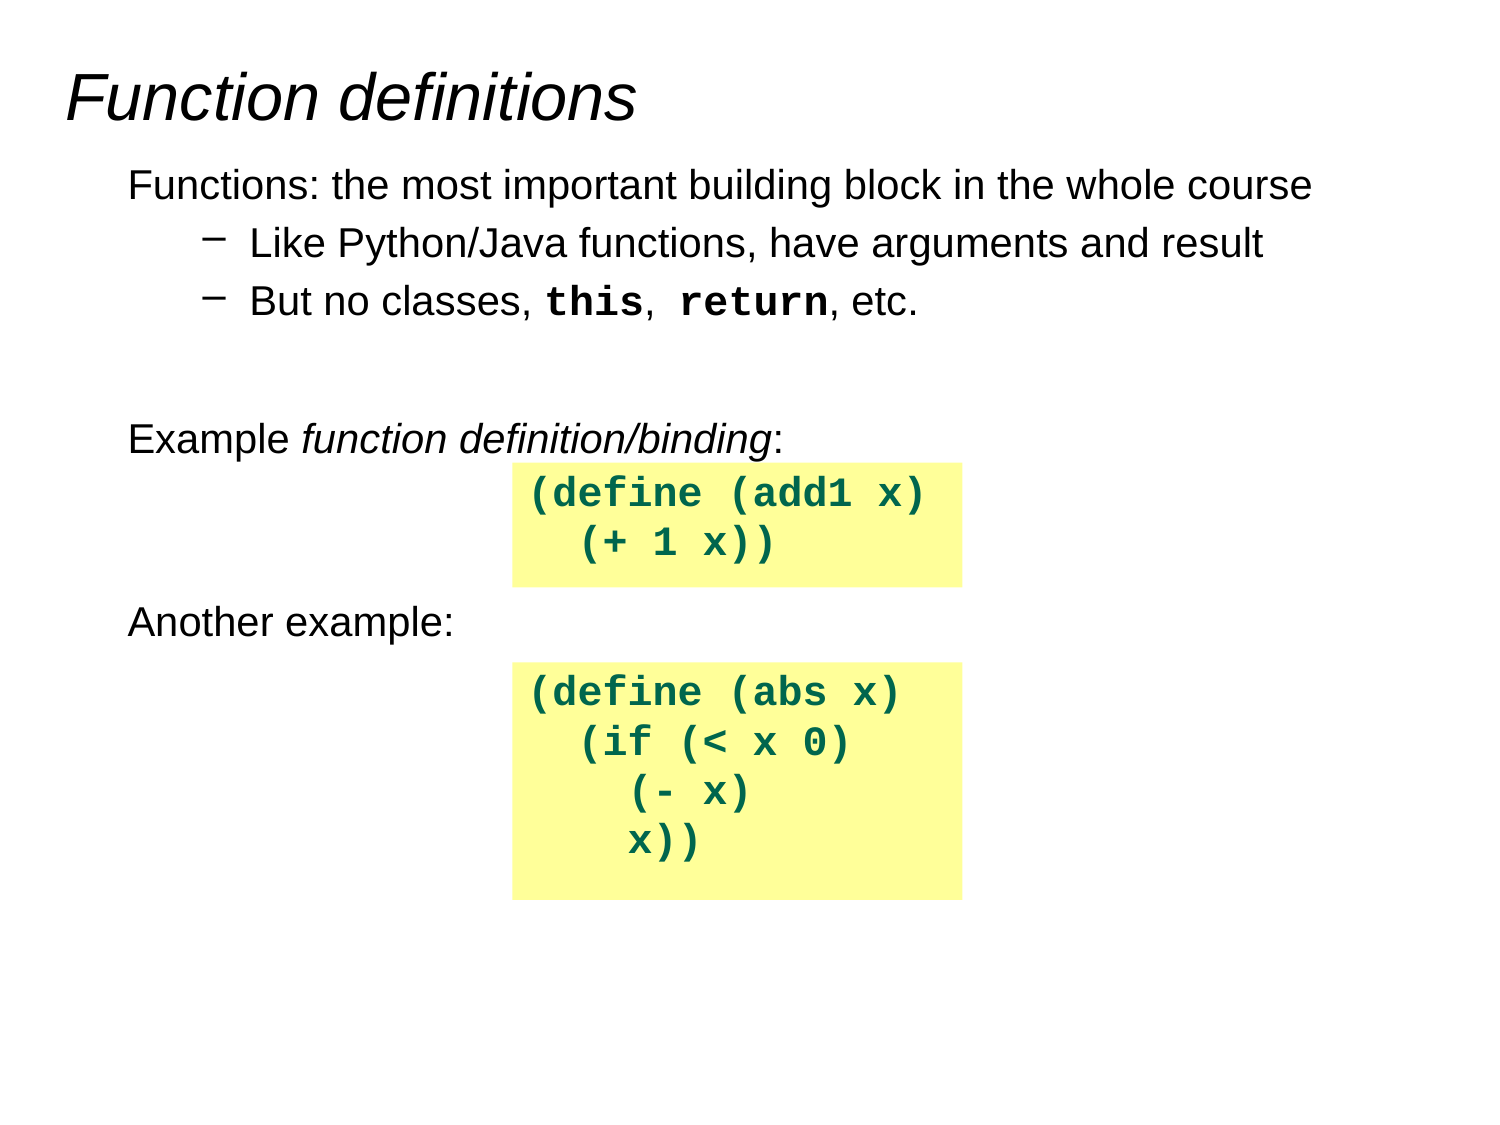

# Function definitions
Functions: the most important building block in the whole course
Like Python/Java functions, have arguments and result
But no classes, this,  return, etc.

Example function definition/binding:
(define (add1 x)
  (+ 1 x))

Another example:

(define (abs x)
  (if (< x 0)
    (- x)
    x))